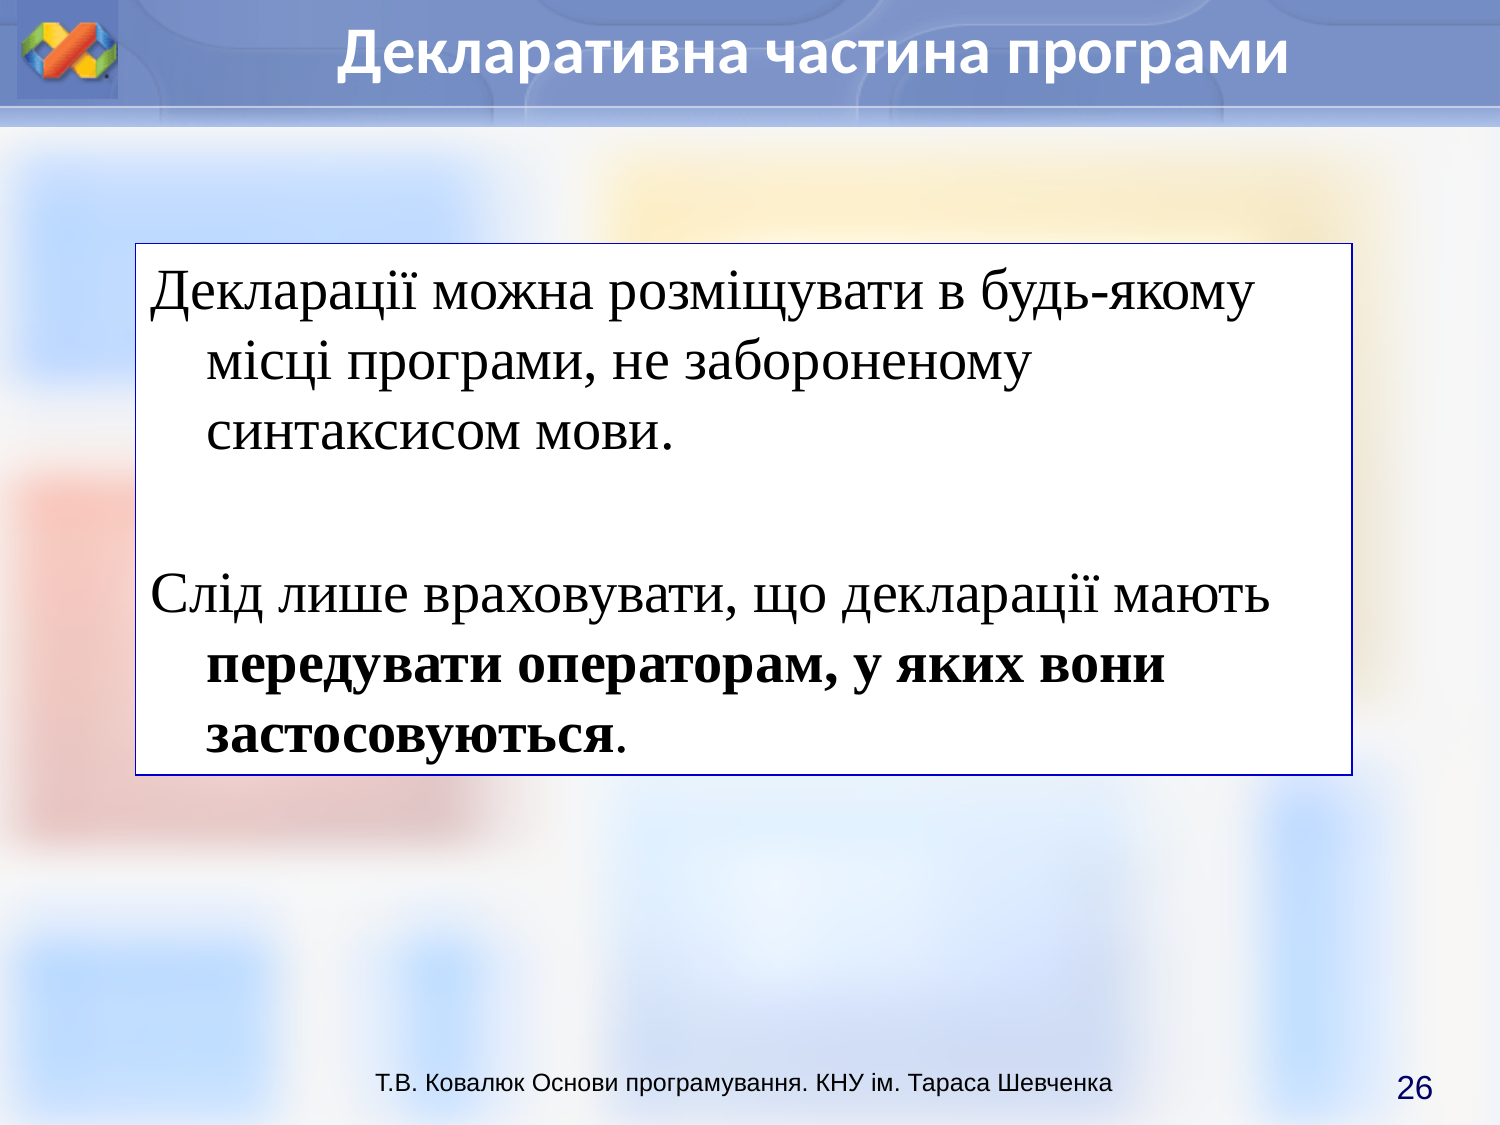

Декларації можна розміщувати в будь-якому місці програми, не забороненому синтаксисом мови.

Слід лише враховувати, що декларації мають передувати операторам, у яких вони застосовуються.
Декларативна частина програми
26